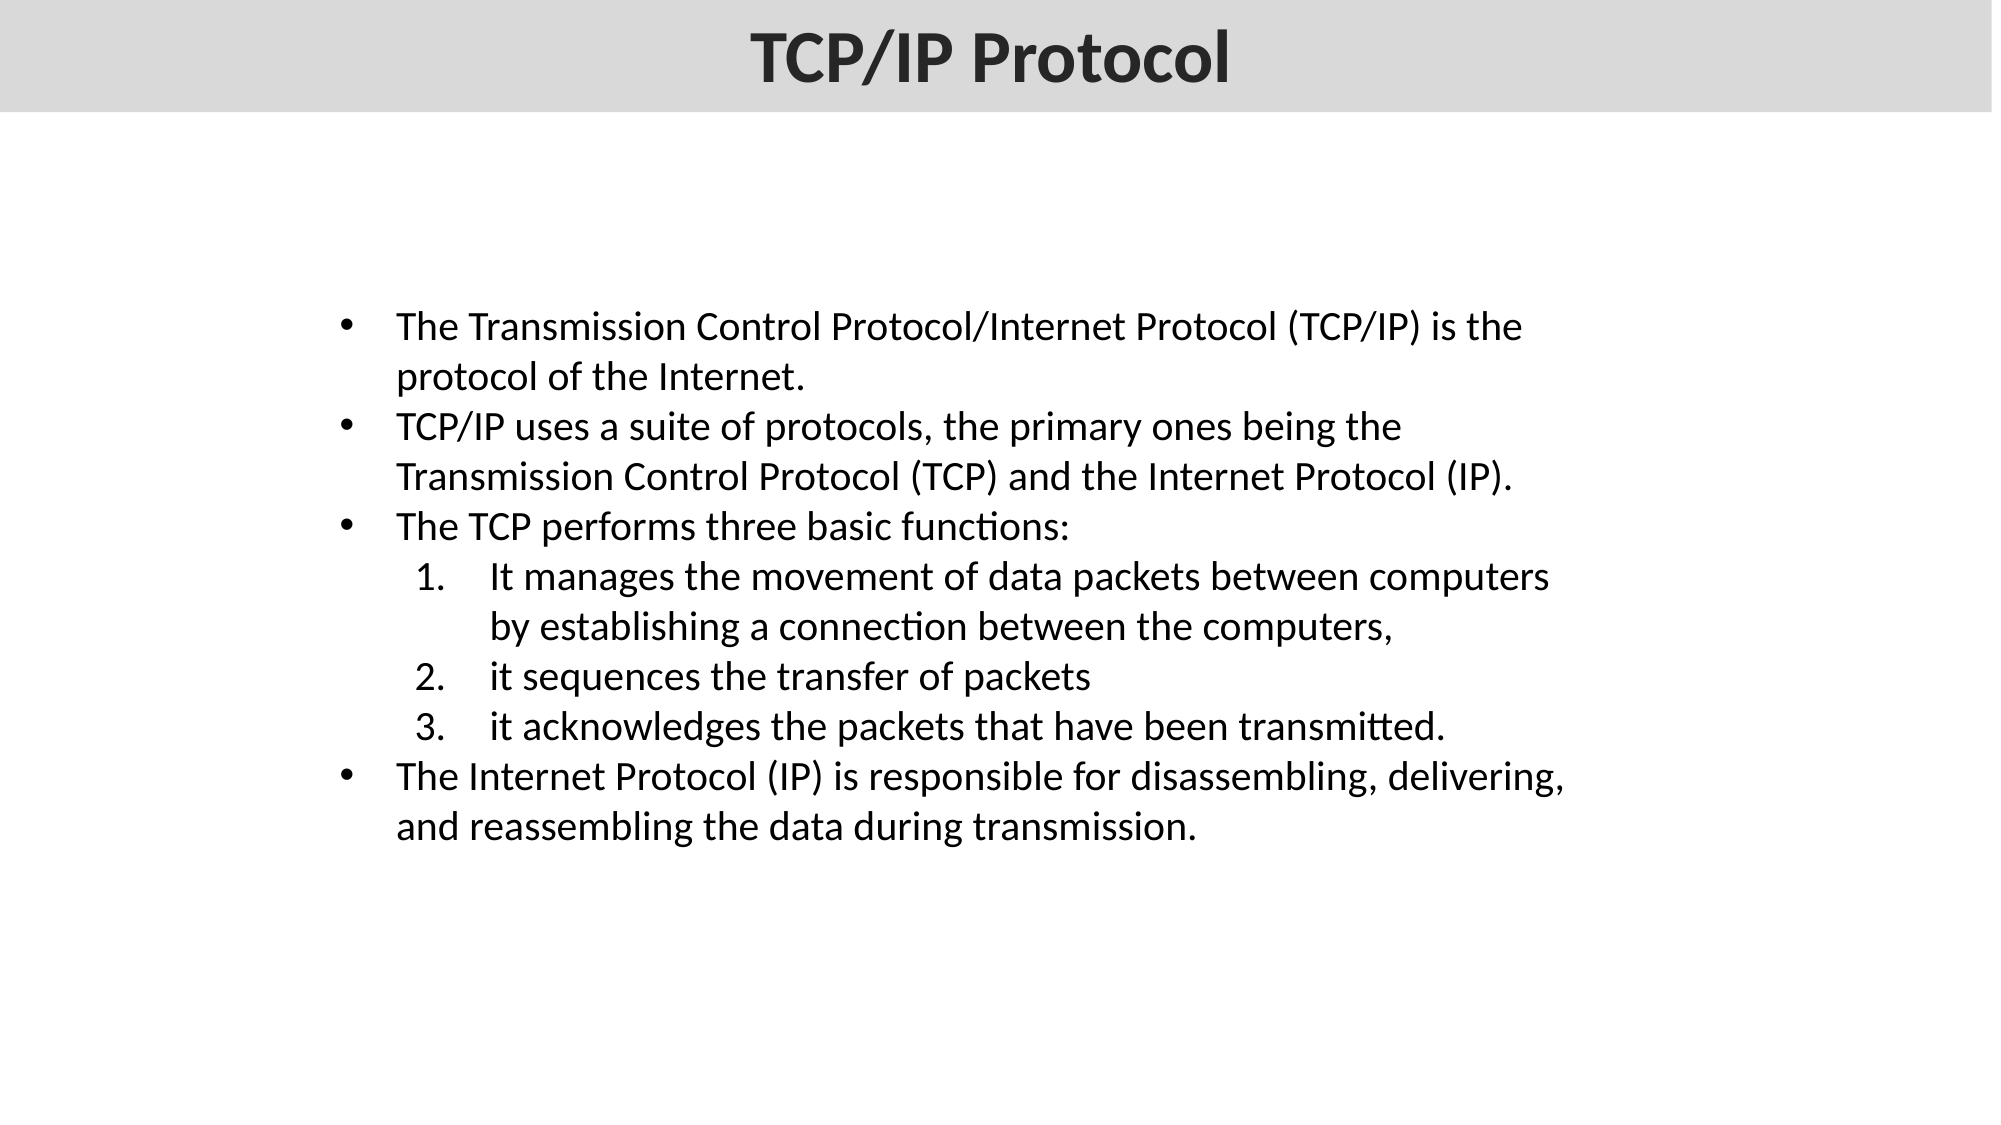

1.10
TCP/IP Protocol
TCP/IP PROTOCOL
The Transmission Control Protocol/Internet Protocol (TCP/IP) is the protocol of the Internet.
TCP/IP uses a suite of protocols, the primary ones being the Transmission Control Protocol (TCP) and the Internet Protocol (IP).
The TCP performs three basic functions:
It manages the movement of data packets between computers by establishing a connection between the computers,
it sequences the transfer of packets
it acknowledges the packets that have been transmitted.
The Internet Protocol (IP) is responsible for disassembling, delivering, and reassembling the data during transmission.